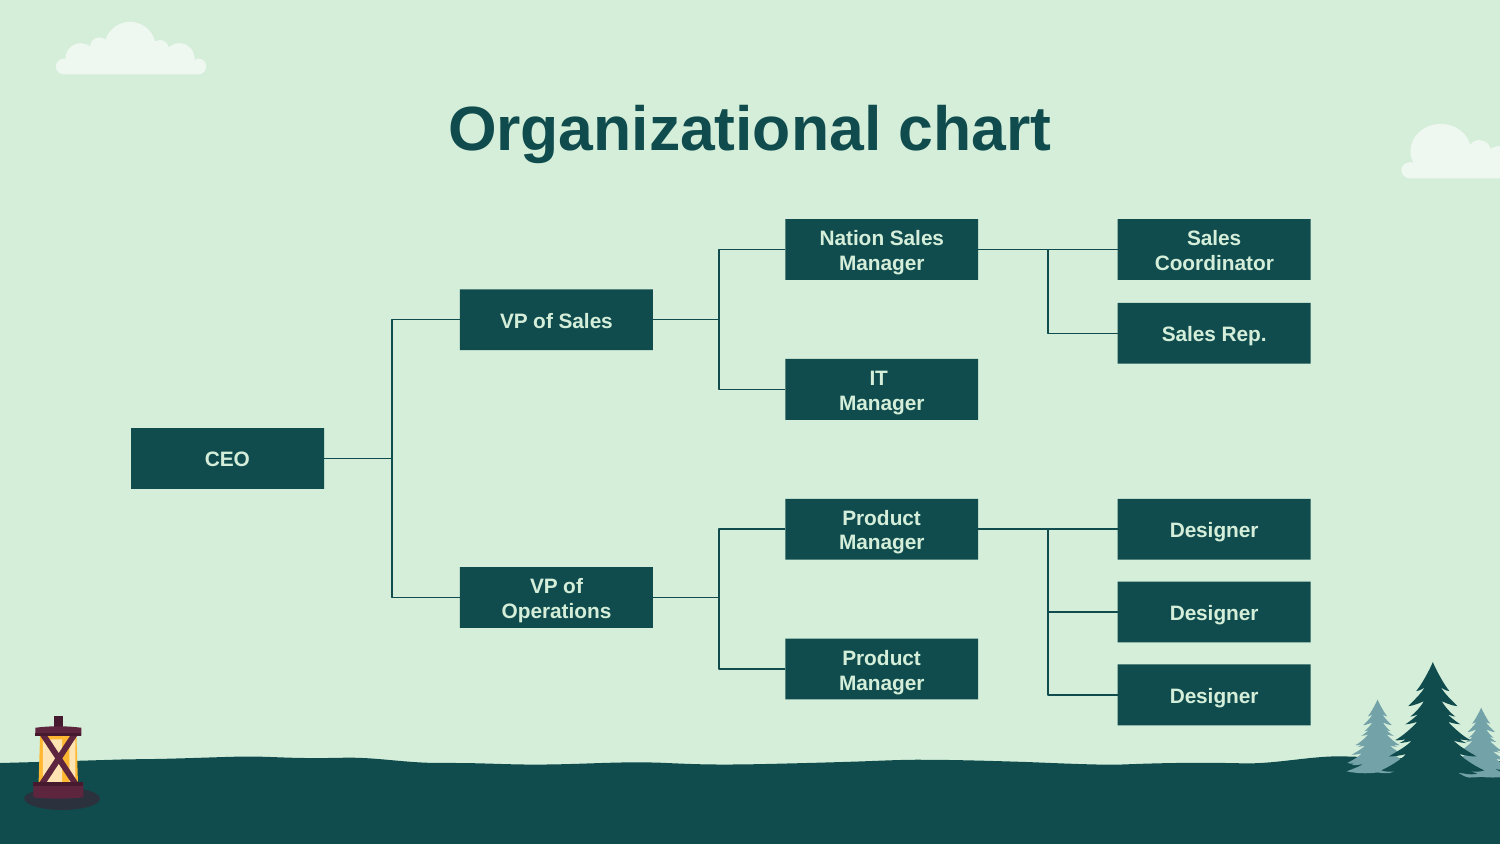

# Organizational chart
Nation Sales Manager
Sales Coordinator
VP of Sales
Sales Rep.
IT
Manager
CEO
Product Manager
Designer
VP of Operations
Designer
Product Manager
Designer